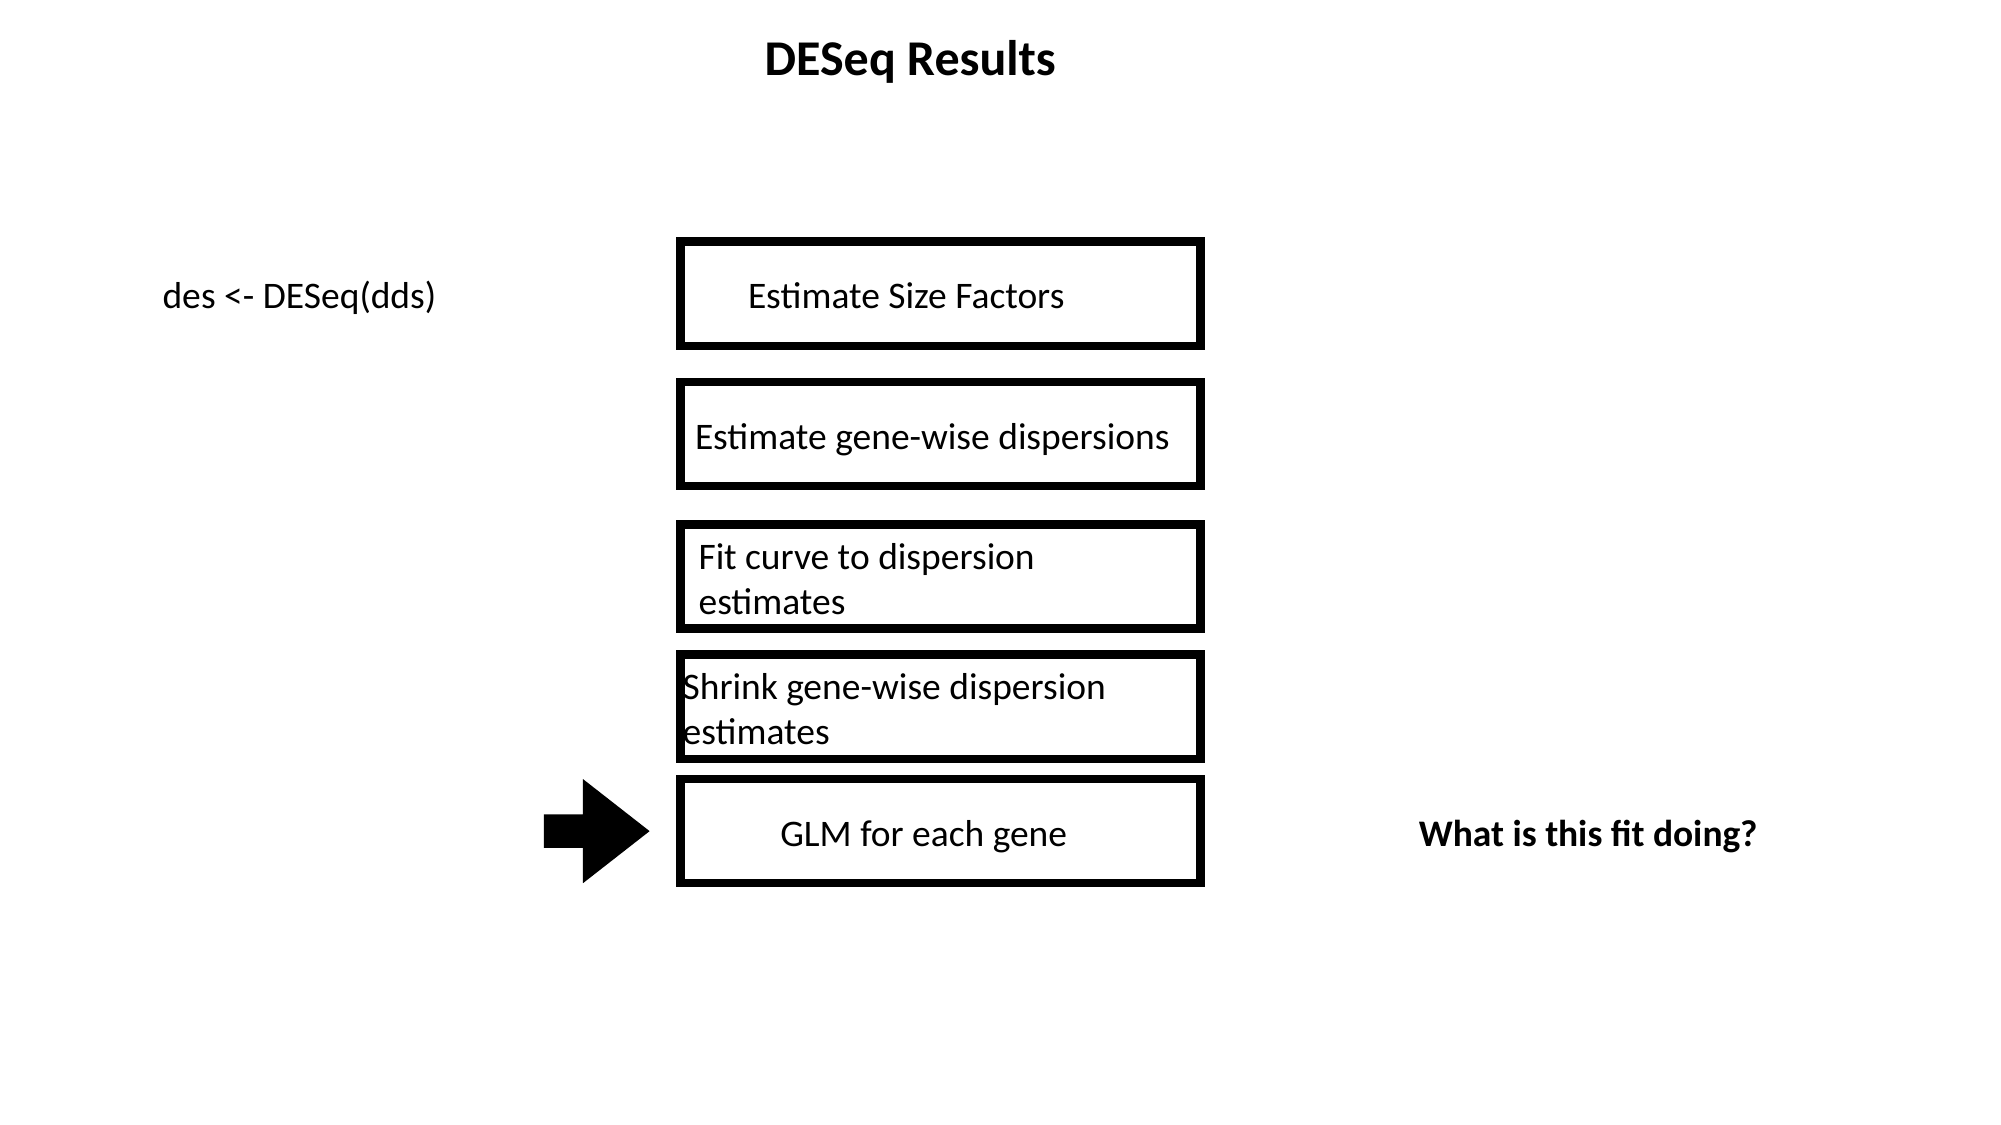

DESeq Results

Estimate Size Factors
des <- DESeq(dds)

Estimate gene-wise dispersions

Fit curve to dispersion estimates

Shrink gene-wise dispersion estimates

GLM for each gene
What is this fit doing?